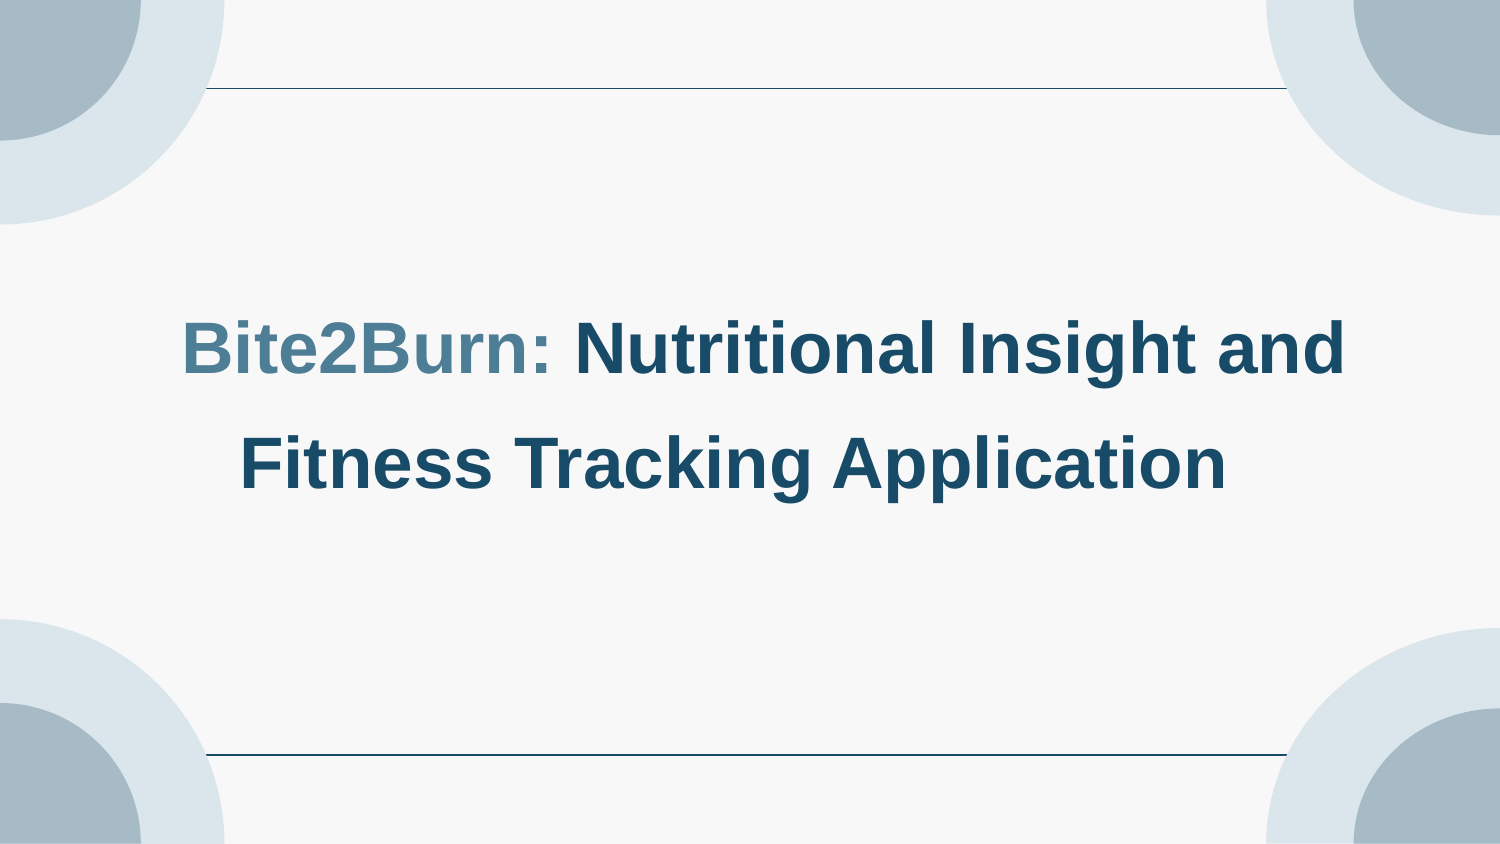

# Bite2Burn: Nutritional Insight and Fitness Tracking Application